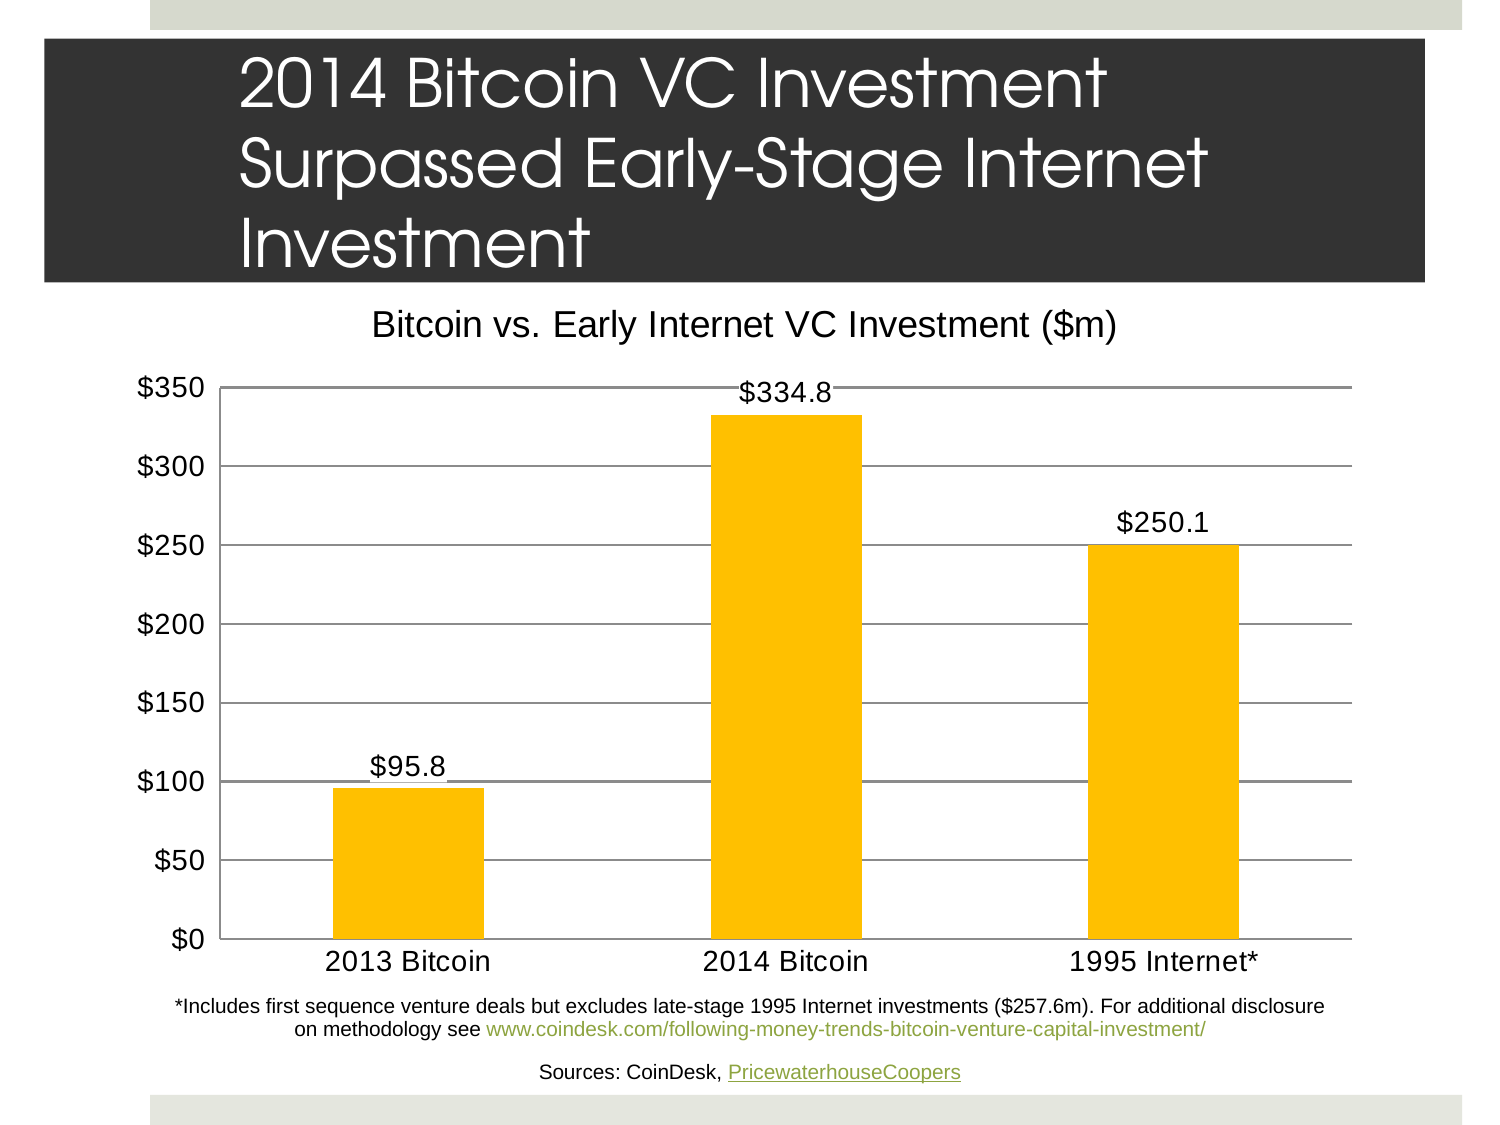

# 2014 Bitcoin VC Investment Surpassed Early-Stage Internet Investment

### Chart: Bitcoin vs. Early Internet VC Investment ($m)

| Category |  |
|---|---|
| 2013 Bitcoin | 95.71000000000002 |
| 2014 Bitcoin | 332.61 |
| 1995 Internet* | 250.1 |
| \*Includes first sequence venture deals but excludes late-stage 1995 Internet investments ($257.6m). For additional disclosure on methodology see www.coindesk.com/following-money-trends-bitcoin-venture-capital-investment/ |
| --- |
Sources: CoinDesk, PricewaterhouseCoopers